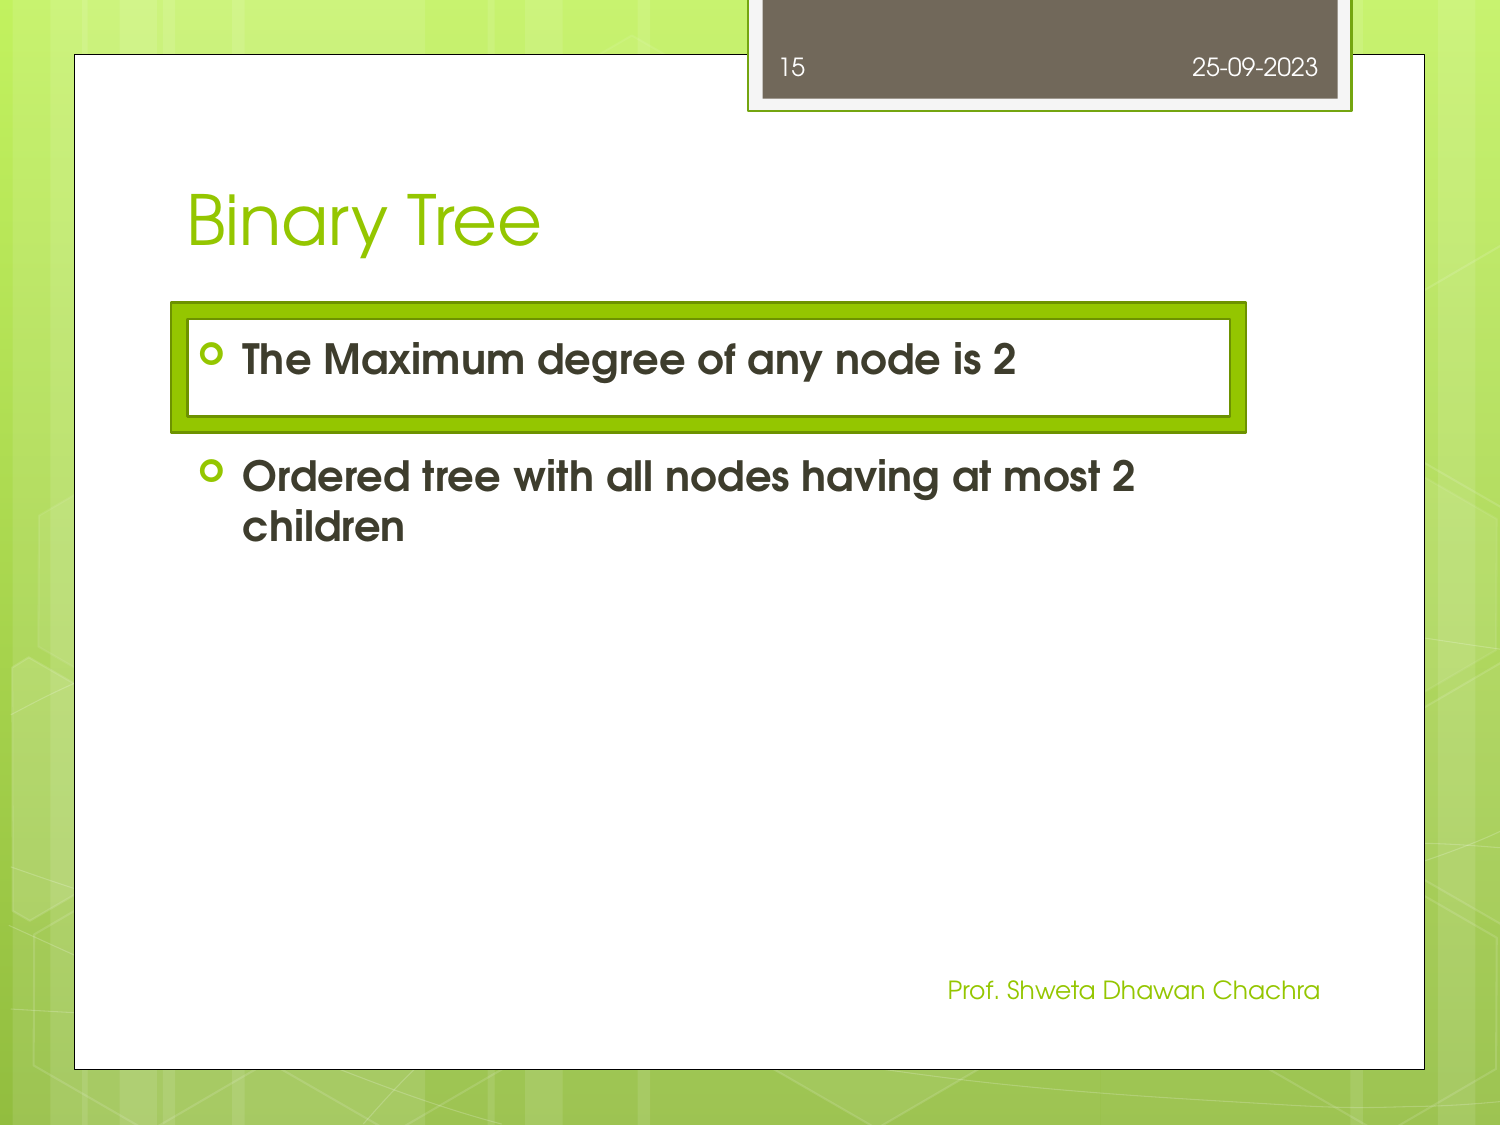

15
25-09-2023
# Binary Tree

The Maximum degree of any node is 2

Ordered tree with all nodes having at most 2 children

Prof. Shweta Dhawan Chachra